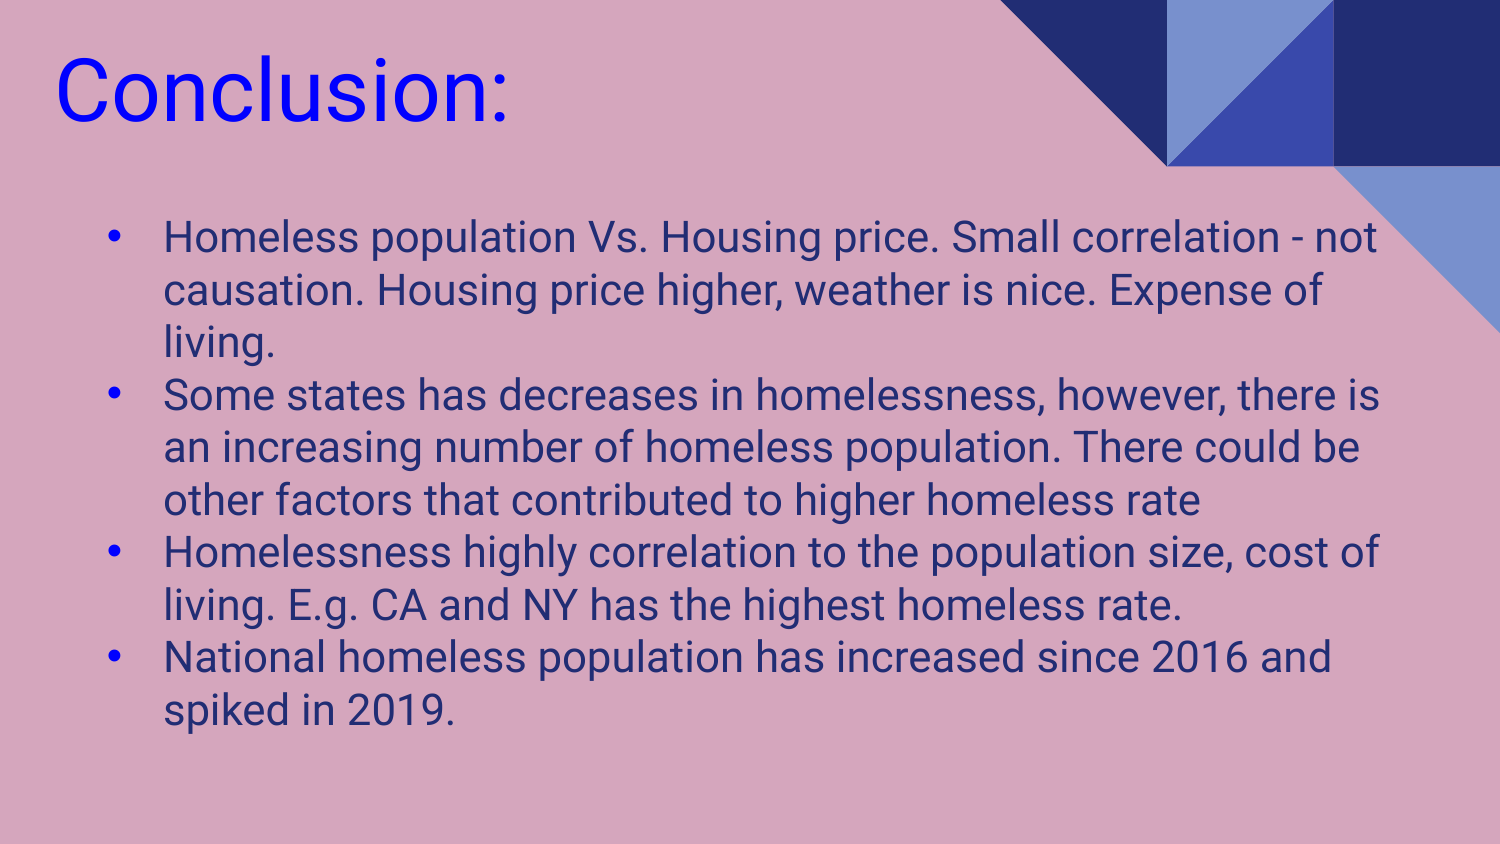

# Conclusion:
Homeless population Vs. Housing price. Small correlation - not causation. Housing price higher, weather is nice. Expense of living.
Some states has decreases in homelessness, however, there is an increasing number of homeless population. There could be other factors that contributed to higher homeless rate
Homelessness highly correlation to the population size, cost of living. E.g. CA and NY has the highest homeless rate.
National homeless population has increased since 2016 and spiked in 2019.